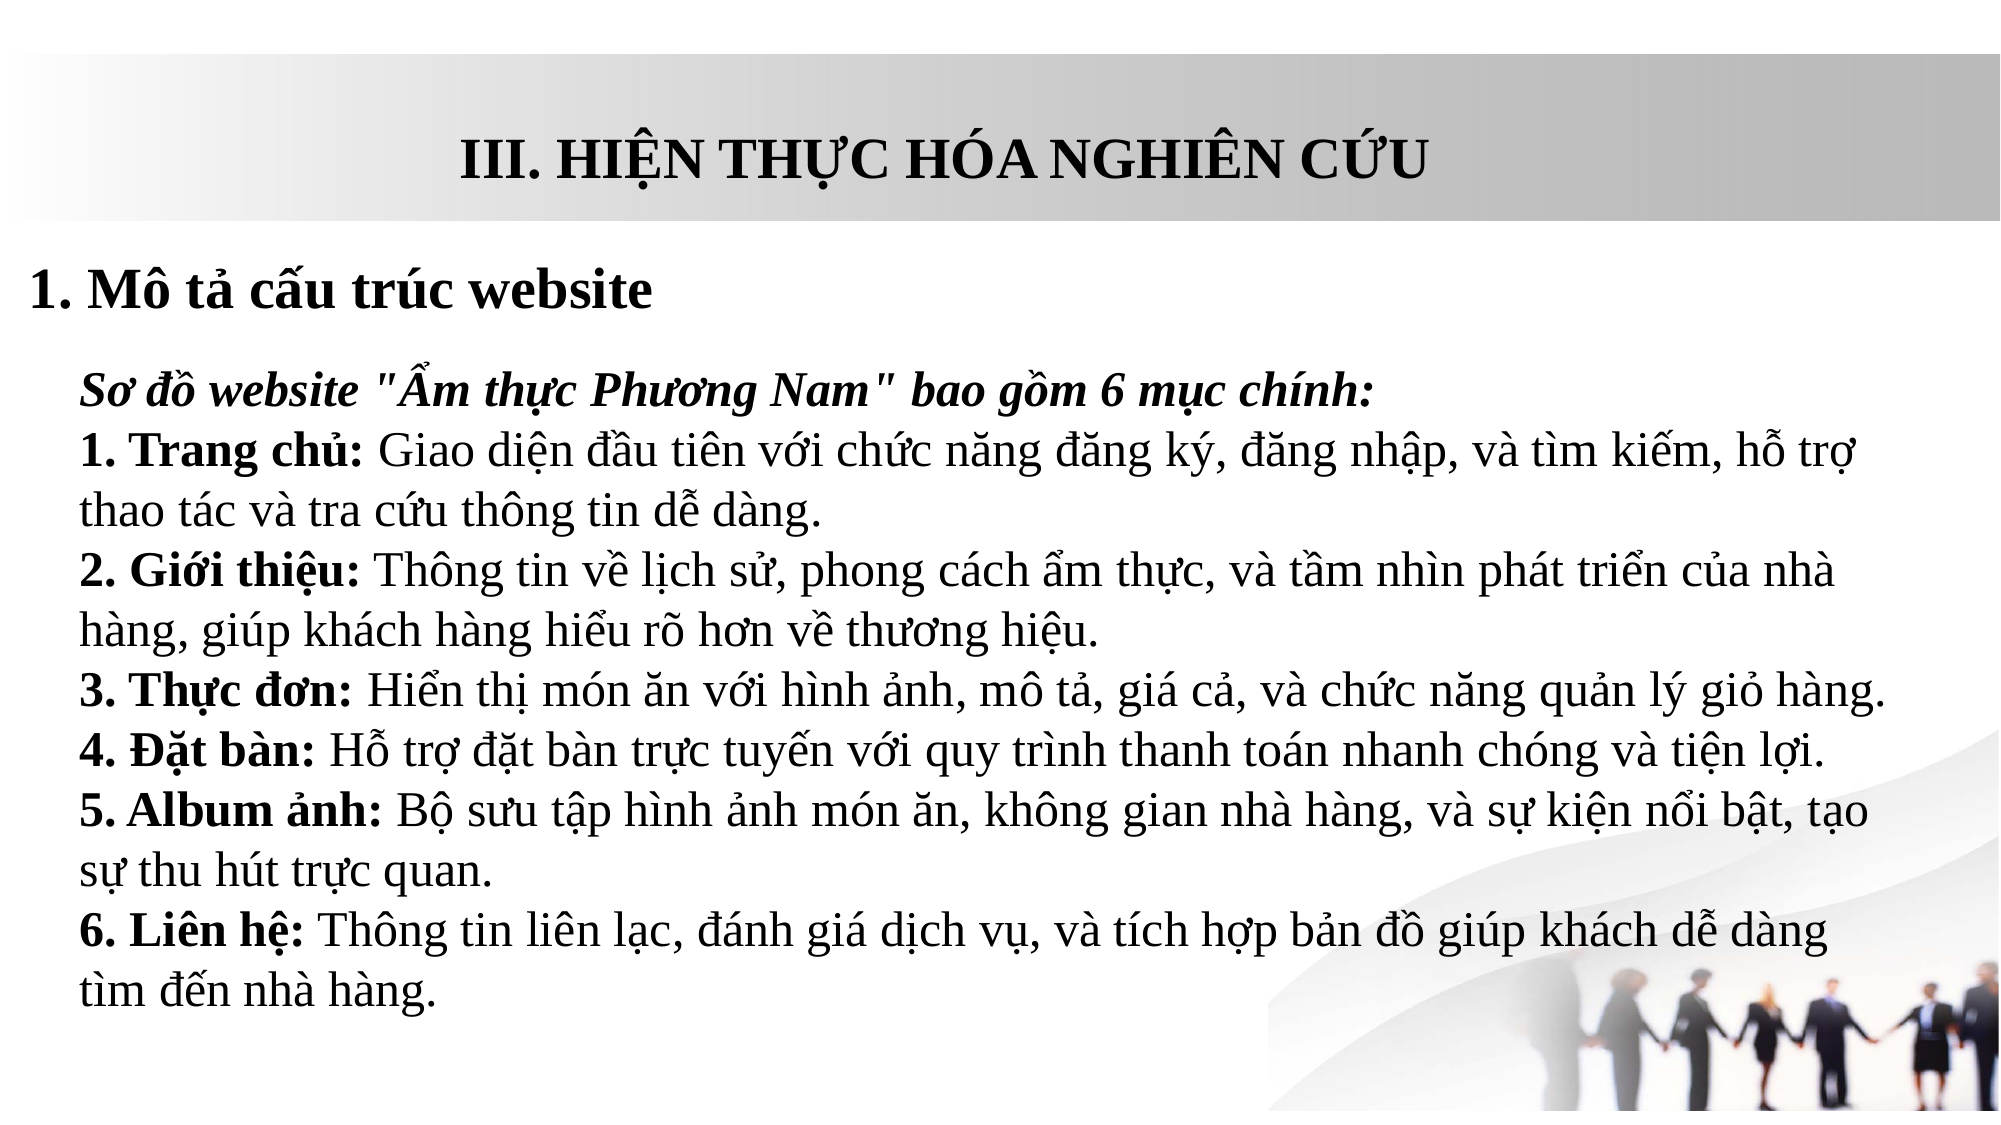

III. HIỆN THỰC HÓA NGHIÊN CỨU

1. Mô tả cấu trúc website

Sơ đồ website "Ẩm thực Phương Nam" bao gồm 6 mục chính:
1. Trang chủ: Giao diện đầu tiên với chức năng đăng ký, đăng nhập, và tìm kiếm, hỗ trợ thao tác và tra cứu thông tin dễ dàng.
2. Giới thiệu: Thông tin về lịch sử, phong cách ẩm thực, và tầm nhìn phát triển của nhà hàng, giúp khách hàng hiểu rõ hơn về thương hiệu.
3. Thực đơn: Hiển thị món ăn với hình ảnh, mô tả, giá cả, và chức năng quản lý giỏ hàng.
4. Đặt bàn: Hỗ trợ đặt bàn trực tuyến với quy trình thanh toán nhanh chóng và tiện lợi.
5. Album ảnh: Bộ sưu tập hình ảnh món ăn, không gian nhà hàng, và sự kiện nổi bật, tạo sự thu hút trực quan.
6. Liên hệ: Thông tin liên lạc, đánh giá dịch vụ, và tích hợp bản đồ giúp khách dễ dàng tìm đến nhà hàng.